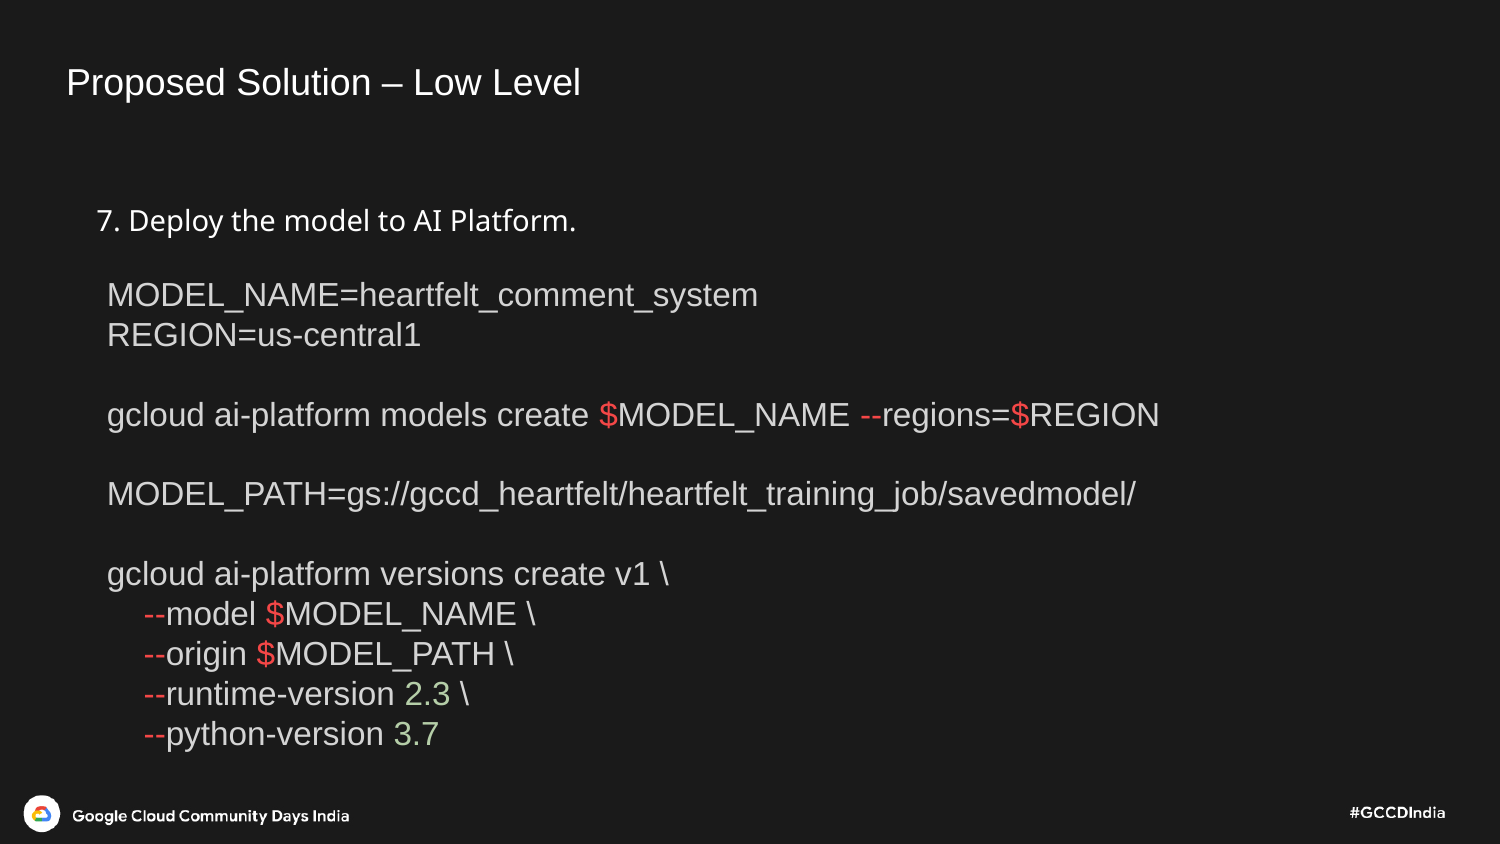

# Proposed Solution – Low Level
7. Deploy the model to AI Platform.
MODEL_NAME=heartfelt_comment_system
REGION=us-central1

gcloud ai-platform models create $MODEL_NAME --regions=$REGION

MODEL_PATH=gs://gccd_heartfelt/heartfelt_training_job/savedmodel/

gcloud ai-platform versions create v1 \
    --model $MODEL_NAME \
    --origin $MODEL_PATH \
    --runtime-version 2.3 \
    --python-version 3.7